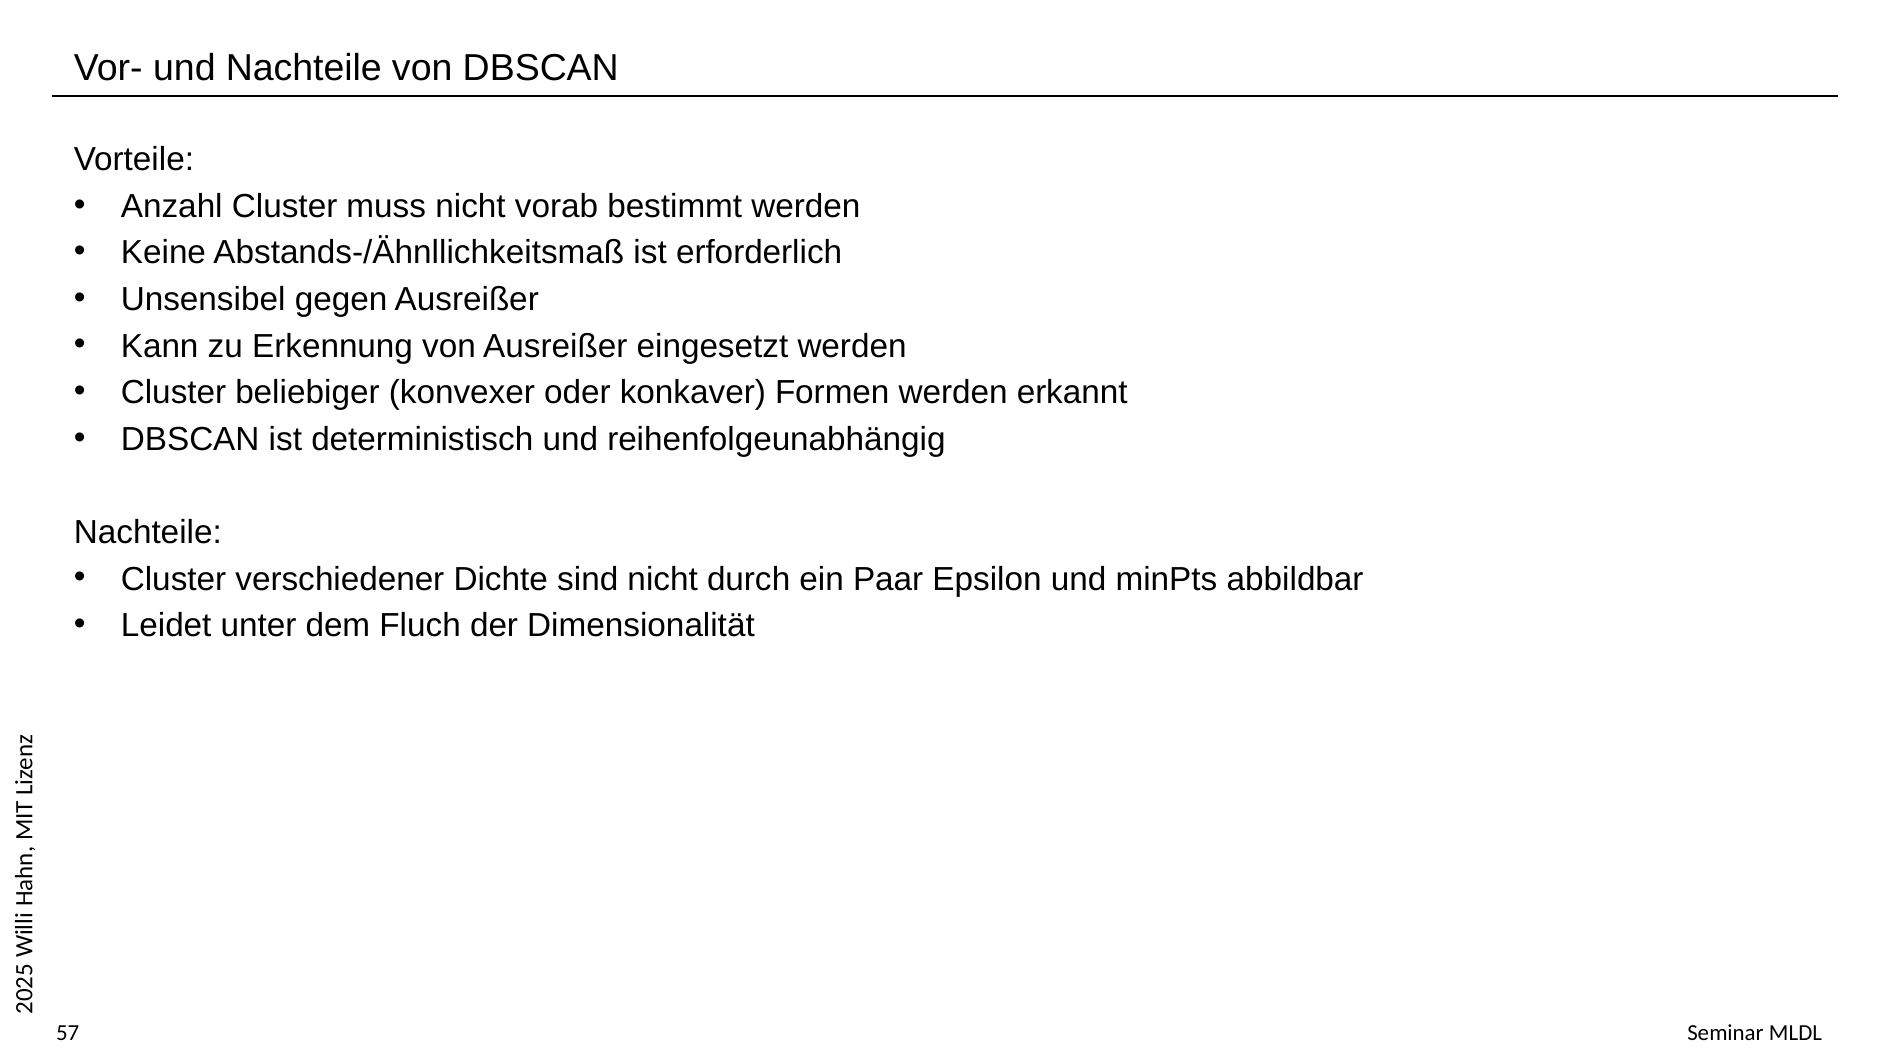

Vor- und Nachteile von DBSCAN
Vorteile:
Anzahl Cluster muss nicht vorab bestimmt werden
Keine Abstands-/Ähnllichkeitsmaß ist erforderlich
Unsensibel gegen Ausreißer
Kann zu Erkennung von Ausreißer eingesetzt werden
Cluster beliebiger (konvexer oder konkaver) Formen werden erkannt
DBSCAN ist deterministisch und reihenfolgeunabhängig

Nachteile:
Cluster verschiedener Dichte sind nicht durch ein Paar Epsilon und minPts abbildbar
Leidet unter dem Fluch der Dimensionalität